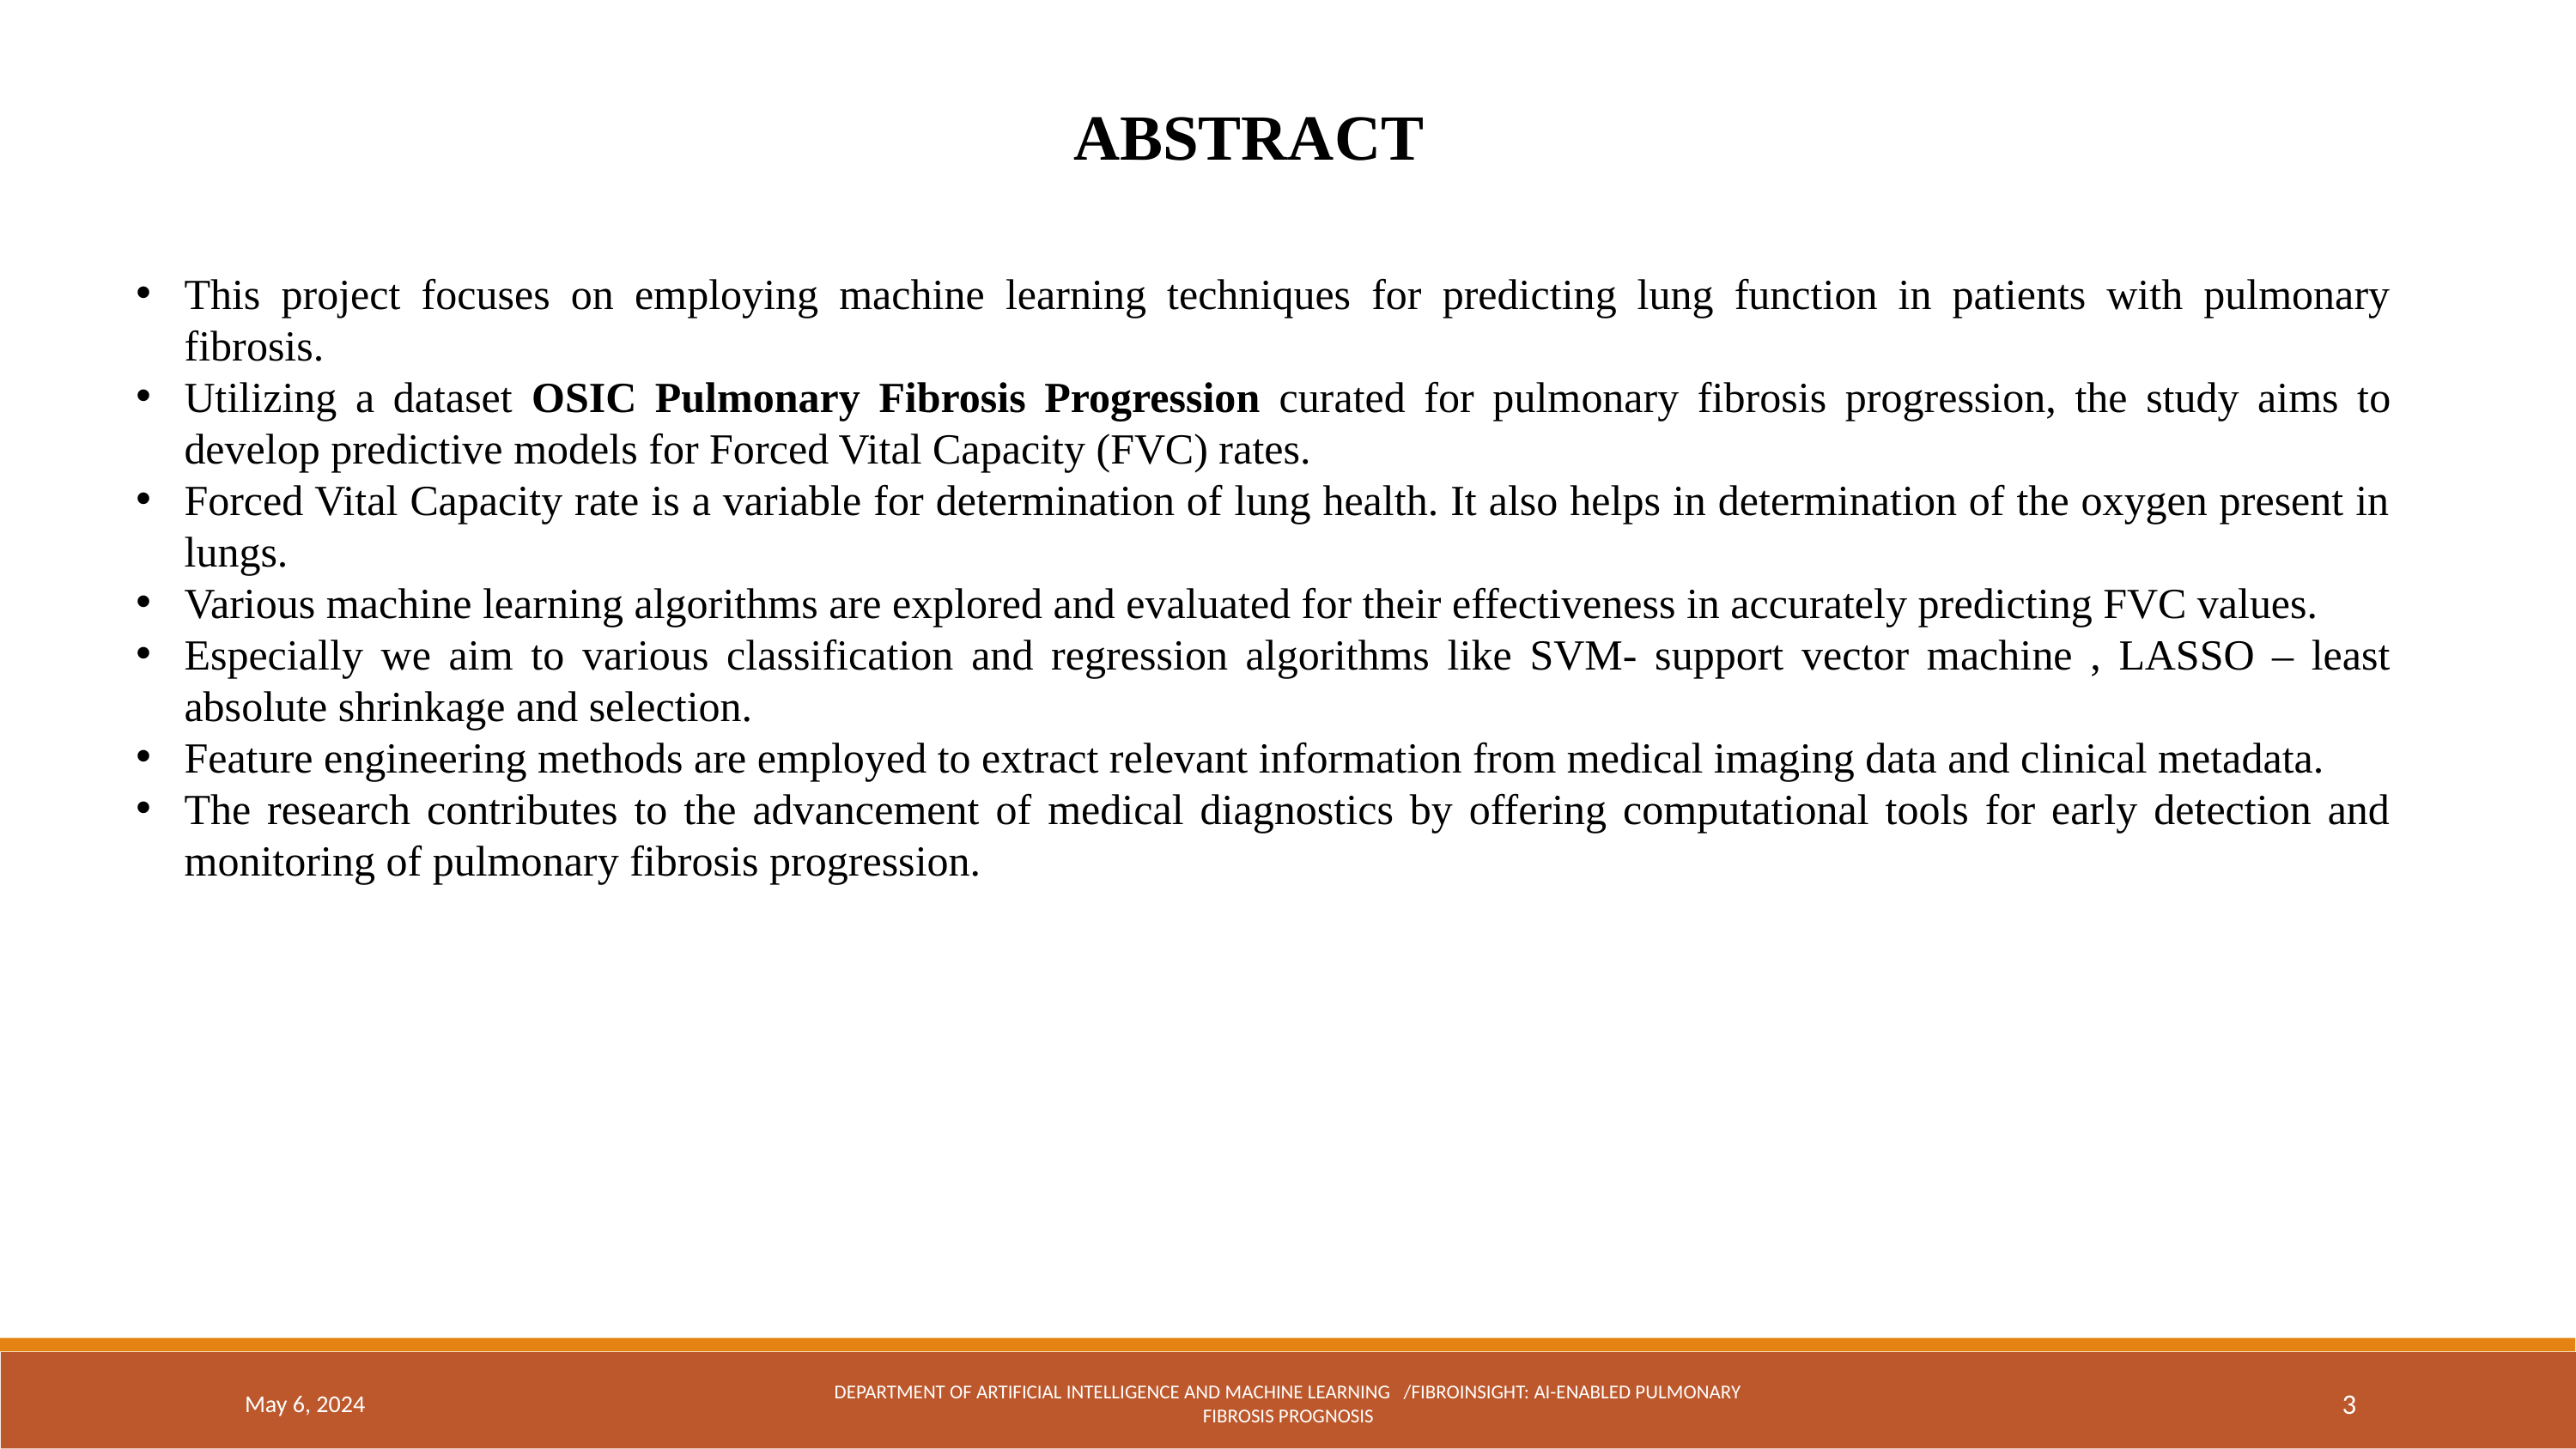

ABSTRACT
This project focuses on employing machine learning techniques for predicting lung function in patients with pulmonary fibrosis.
Utilizing a dataset OSIC Pulmonary Fibrosis Progression curated for pulmonary fibrosis progression, the study aims to develop predictive models for Forced Vital Capacity (FVC) rates.
Forced Vital Capacity rate is a variable for determination of lung health. It also helps in determination of the oxygen present in lungs.
Various machine learning algorithms are explored and evaluated for their effectiveness in accurately predicting FVC values.
Especially we aim to various classification and regression algorithms like SVM- support vector machine , LASSO – least absolute shrinkage and selection.
Feature engineering methods are employed to extract relevant information from medical imaging data and clinical metadata.
The research contributes to the advancement of medical diagnostics by offering computational tools for early detection and monitoring of pulmonary fibrosis progression.

May 6, 2024
DEPARTMENT OF ARTIFICIAL INTELLIGENCE AND MACHINE LEARNING   /FIBROINSIGHT: AI-ENABLED PULMONARY FIBROSIS PROGNOSIS
3